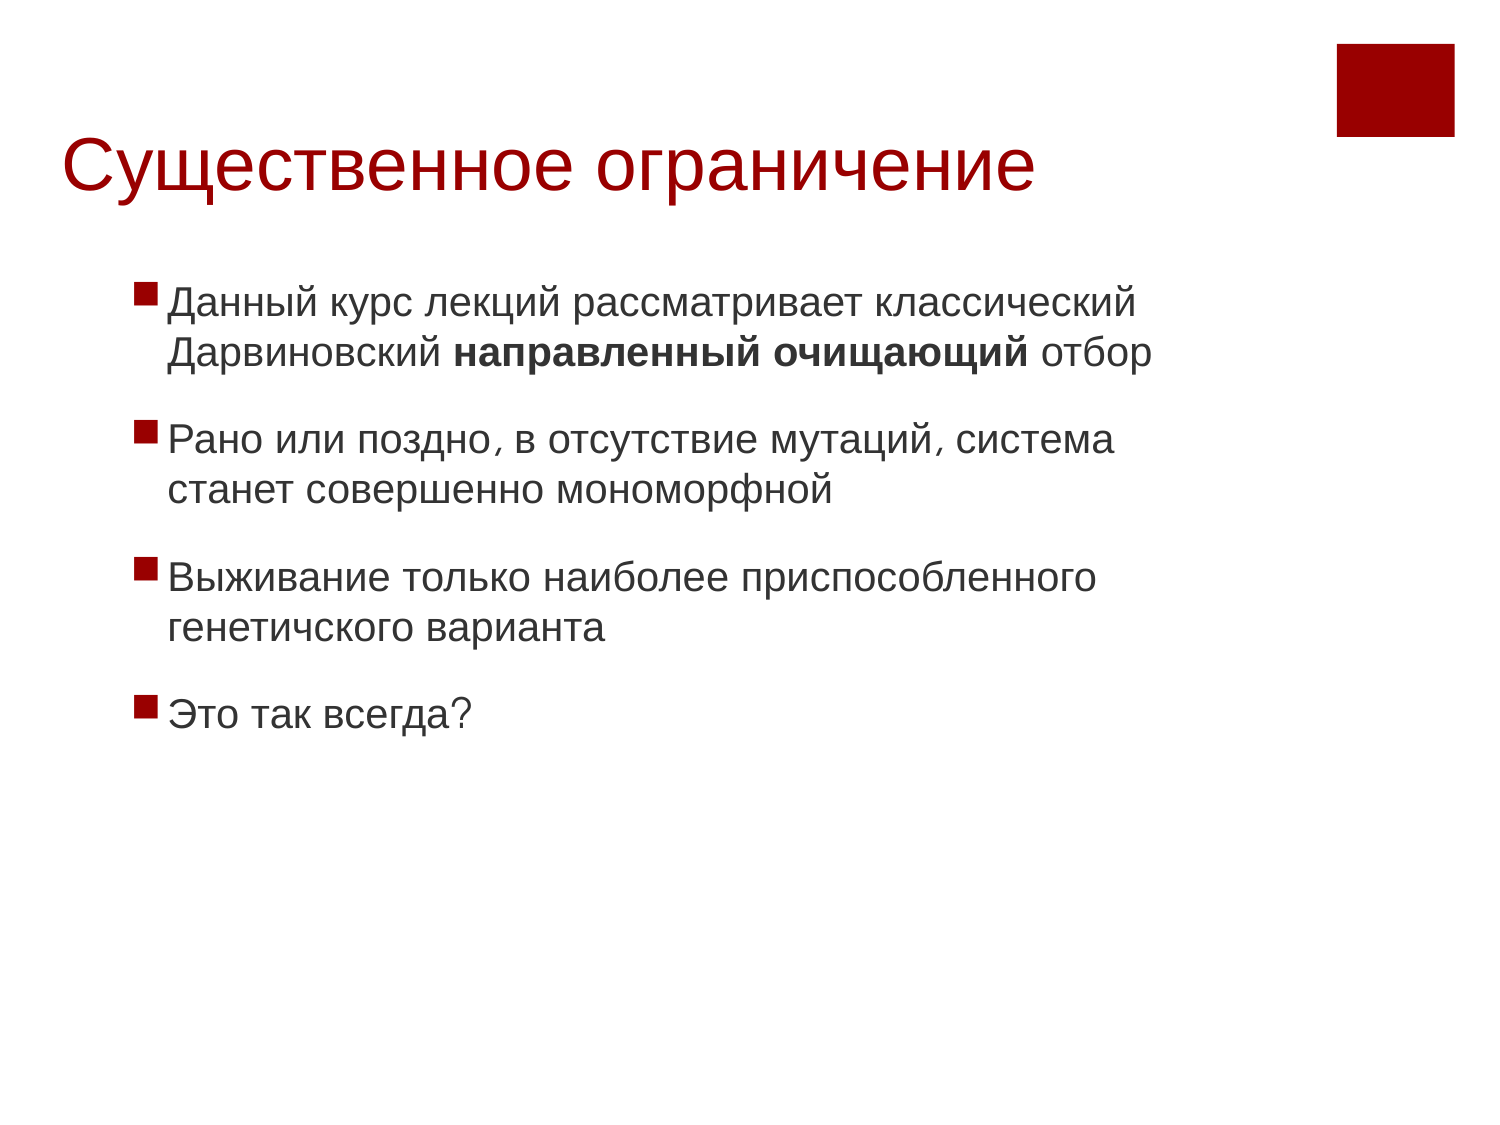

Существенное ограничение
Данный курс лекций рассматривает классический Дарвиновский направленный очищающий отбор
Рано или поздно, в отсутствие мутаций, система станет совершенно мономорфной
Выживание только наиболее приспособленного генетичского варианта
Это так всегда?